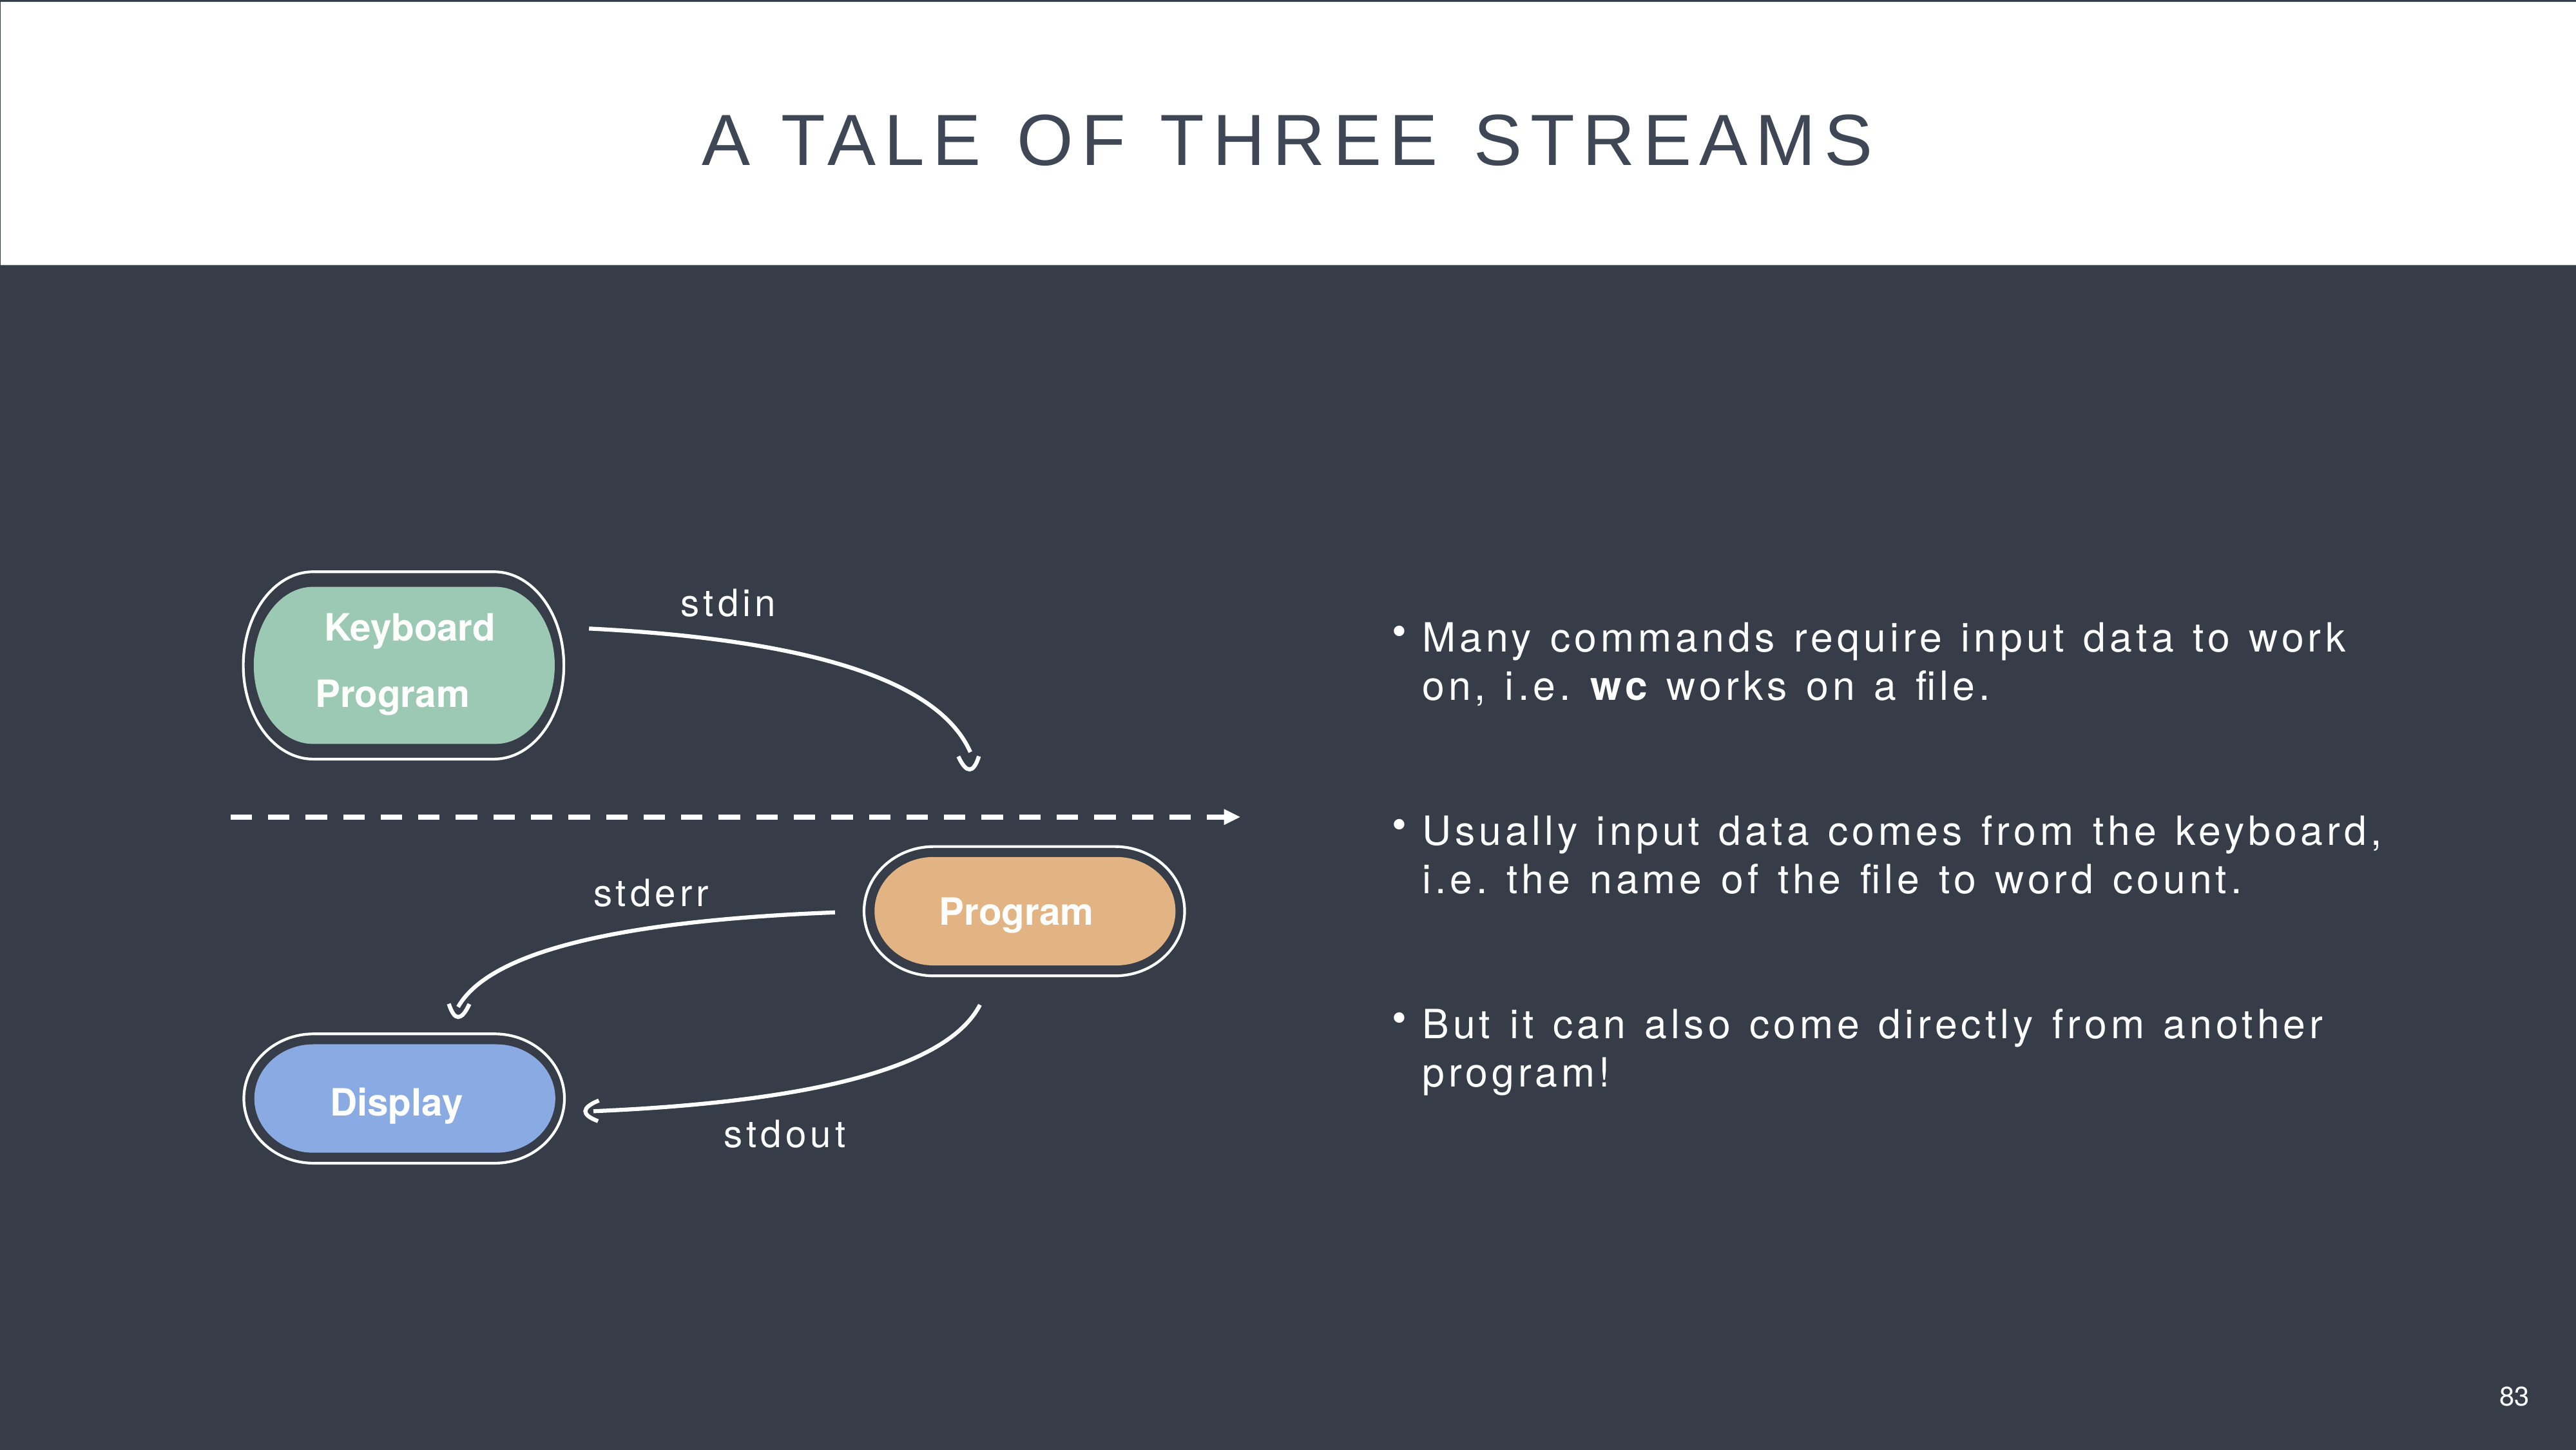

A TALE OF THREE STREAMS
stdin

  Keyboard
Many commands require input data to work on, i.e. wc works on a file.

Usually input data comes from the keyboard, i.e. the name of the file to word count.

But it can also come directly from another program!

  Program
YEAH!
YOU HAVE A BASH SHELL & TERMINAL ALREADY.

stderr
  Program

  Display
stdout

83